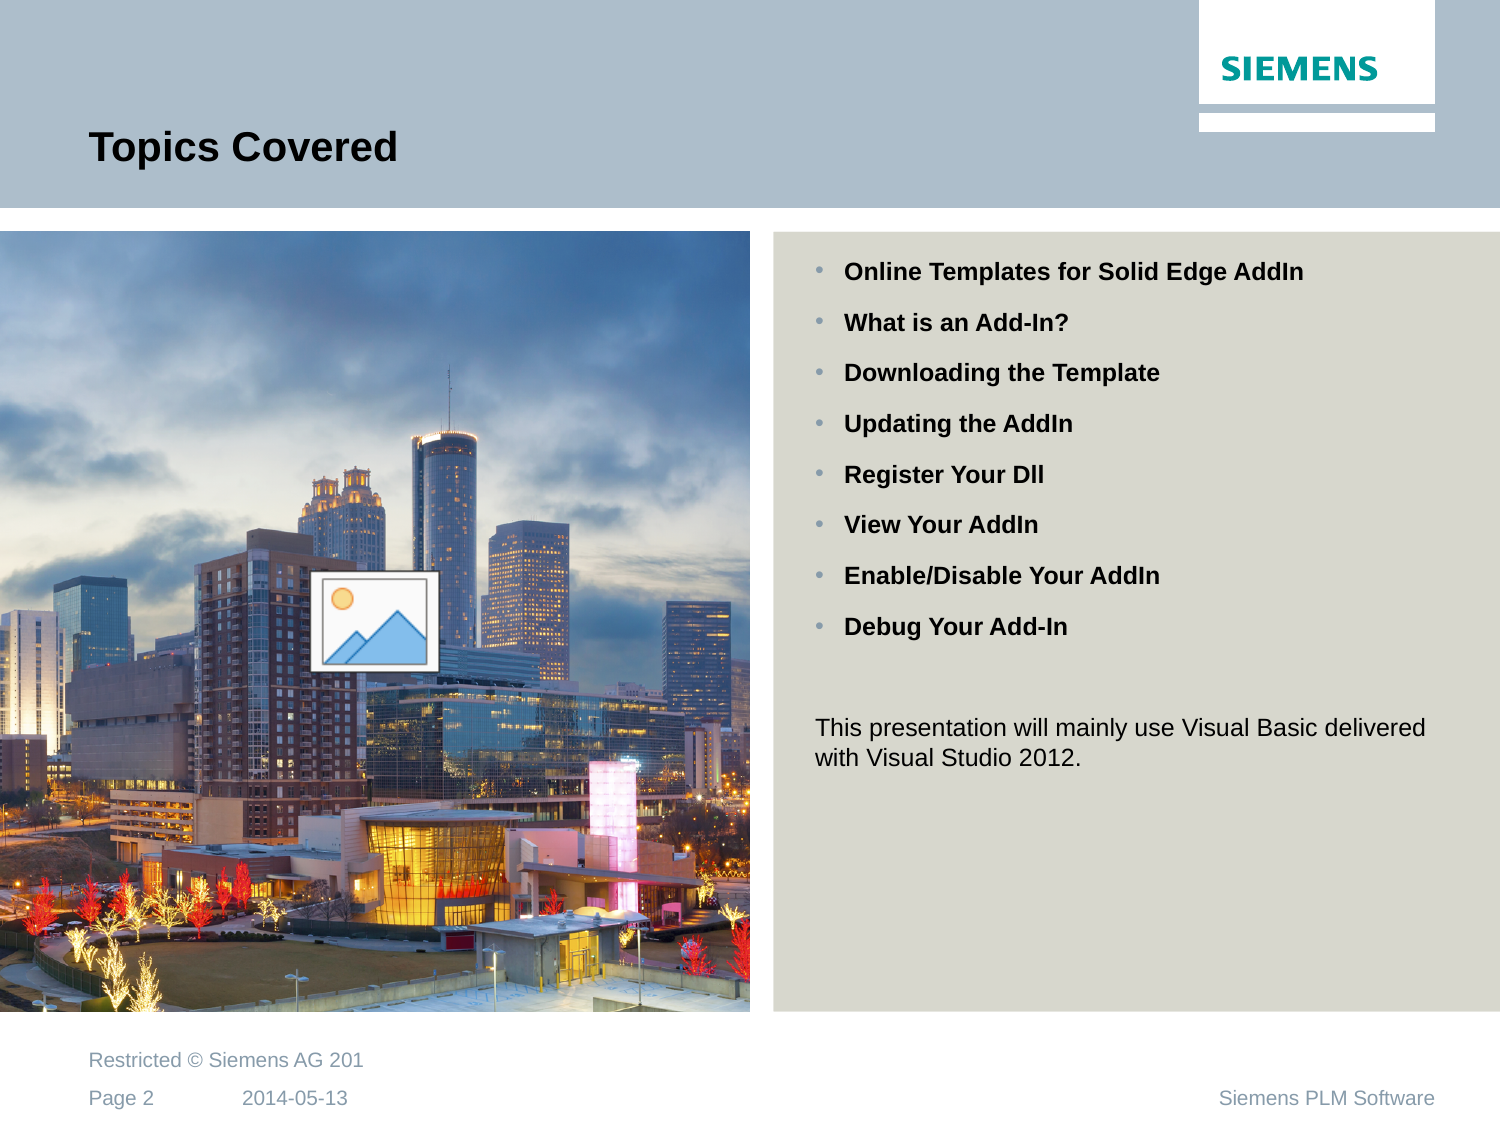

# Topics Covered

Online Templates for Solid Edge AddIn
What is an Add-In?
Downloading the Template
Updating the AddIn
Register Your Dll
View Your AddIn
Enable/Disable Your AddIn
Debug Your Add-In

This presentation will mainly use Visual Basic delivered with Visual Studio 2012.